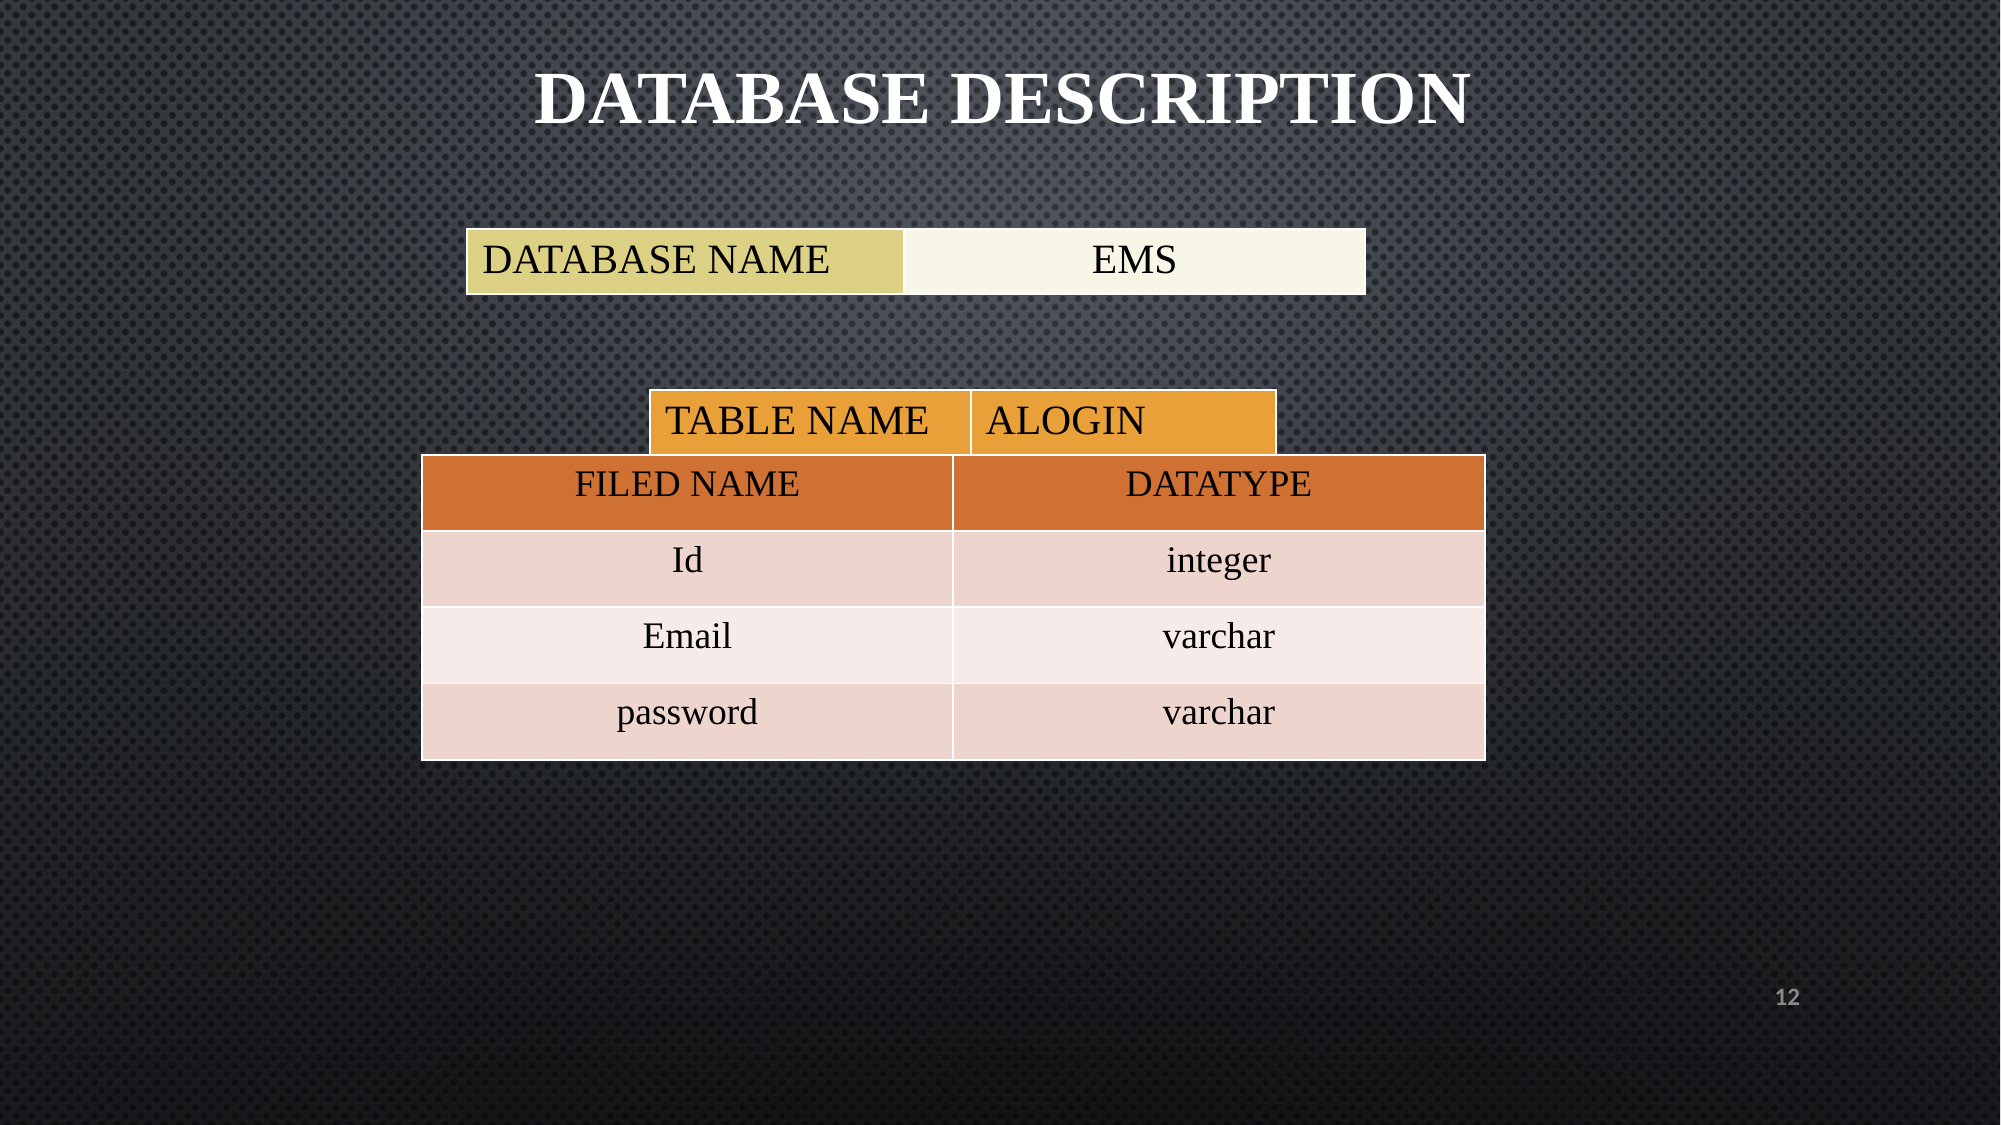

DATABASE DESCRIPTION
| DATABASE NAME | EMS |
| --- | --- |
| TABLE NAME | ALOGIN |
| --- | --- |
| FILED NAME | DATATYPE |
| --- | --- |
| Id | integer |
| Email | varchar |
| password | varchar |

12